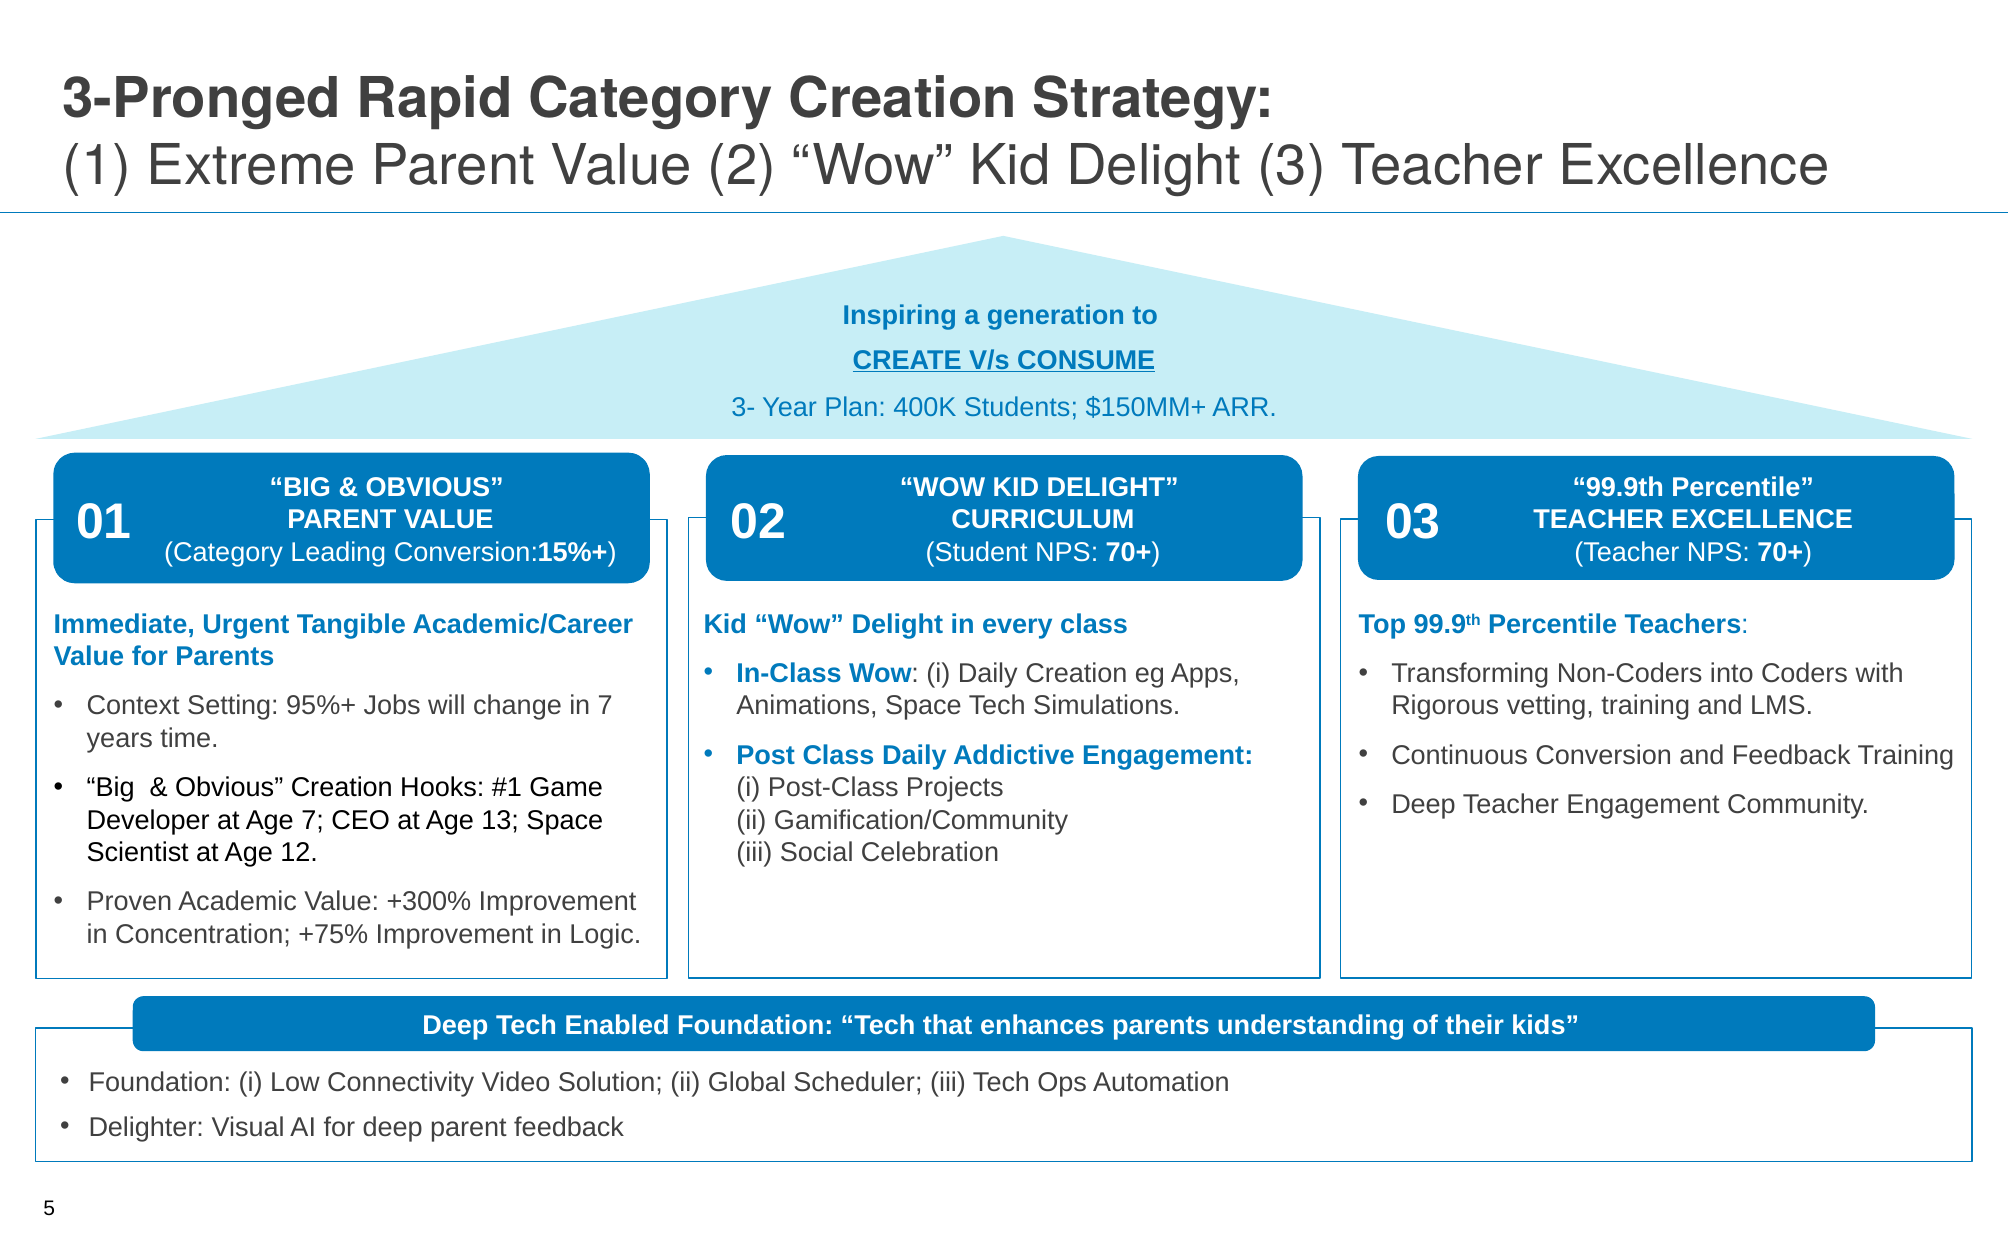

# 3-Pronged Rapid Category Creation Strategy: (1) Extreme Parent Value (2) “Wow” Kid Delight (3) Teacher Excellence

Inspiring a generation to
CREATE V/s CONSUME
3- Year Plan: 400K Students; $150MM+ ARR.
“BIG & OBVIOUS”
PARENT VALUE
(Category Leading Conversion:15%+)
“WOW KID DELIGHT”
CURRICULUM
(Student NPS: 70+)
“99.9th Percentile”
TEACHER EXCELLENCE
(Teacher NPS: 70+)
01
02
03

Immediate, Urgent Tangible Academic/Career Value for Parents
Context Setting: 95%+ Jobs will change in 7 years time.
“Big  & Obvious” Creation Hooks: #1 Game Developer at Age 7; CEO at Age 13; Space Scientist at Age 12.
Proven Academic Value: +300% Improvement in Concentration; +75% Improvement in Logic.
Kid “Wow” Delight in every class
In-Class Wow: (i) Daily Creation eg Apps, Animations, Space Tech Simulations.
Post Class Daily Addictive Engagement:
(i) Post-Class Projects
(ii) Gamification/Community
(iii) Social Celebration
Top 99.9th Percentile Teachers:
Transforming Non-Coders into Coders with Rigorous vetting, training and LMS.
Continuous Conversion and Feedback Training
Deep Teacher Engagement Community.
Deep Tech Enabled Foundation: “Tech that enhances parents understanding of their kids”

Foundation: (i) Low Connectivity Video Solution; (ii) Global Scheduler; (iii) Tech Ops Automation
Delighter: Visual AI for deep parent feedback
5